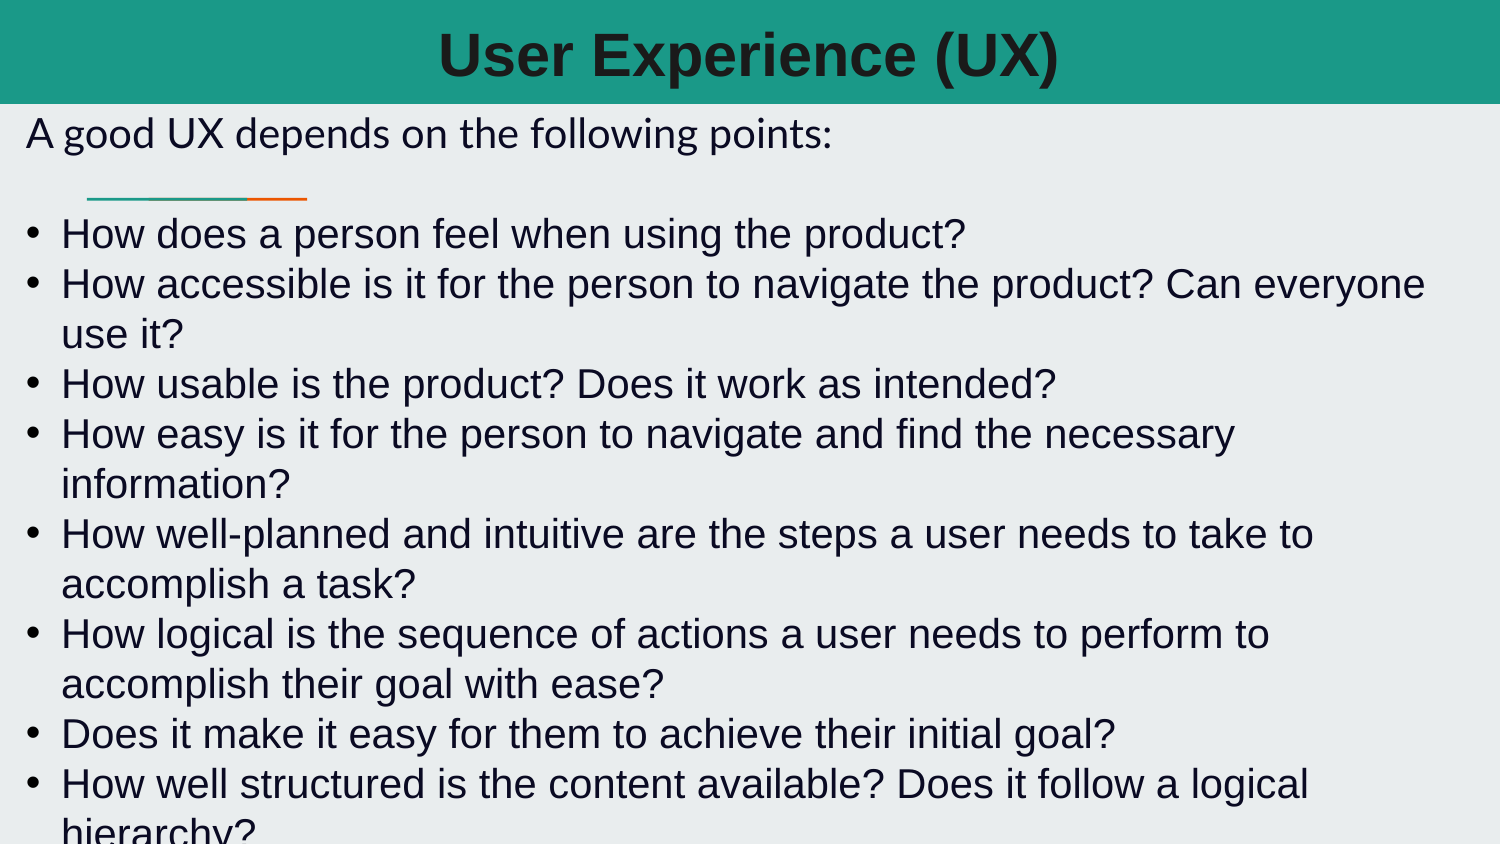

# User Experience (UX)
A good UX depends on the following points:

How does a person feel when using the product?
How accessible is it for the person to navigate the product? Can everyone use it?
How usable is the product? Does it work as intended?
How easy is it for the person to navigate and find the necessary information?
How well-planned and intuitive are the steps a user needs to take to accomplish a task?
How logical is the sequence of actions a user needs to perform to accomplish their goal with ease?
Does it make it easy for them to achieve their initial goal?
How well structured is the content available? Does it follow a logical hierarchy?
How useful is the product?
How valuable is the product?
Does it serve a purpose?